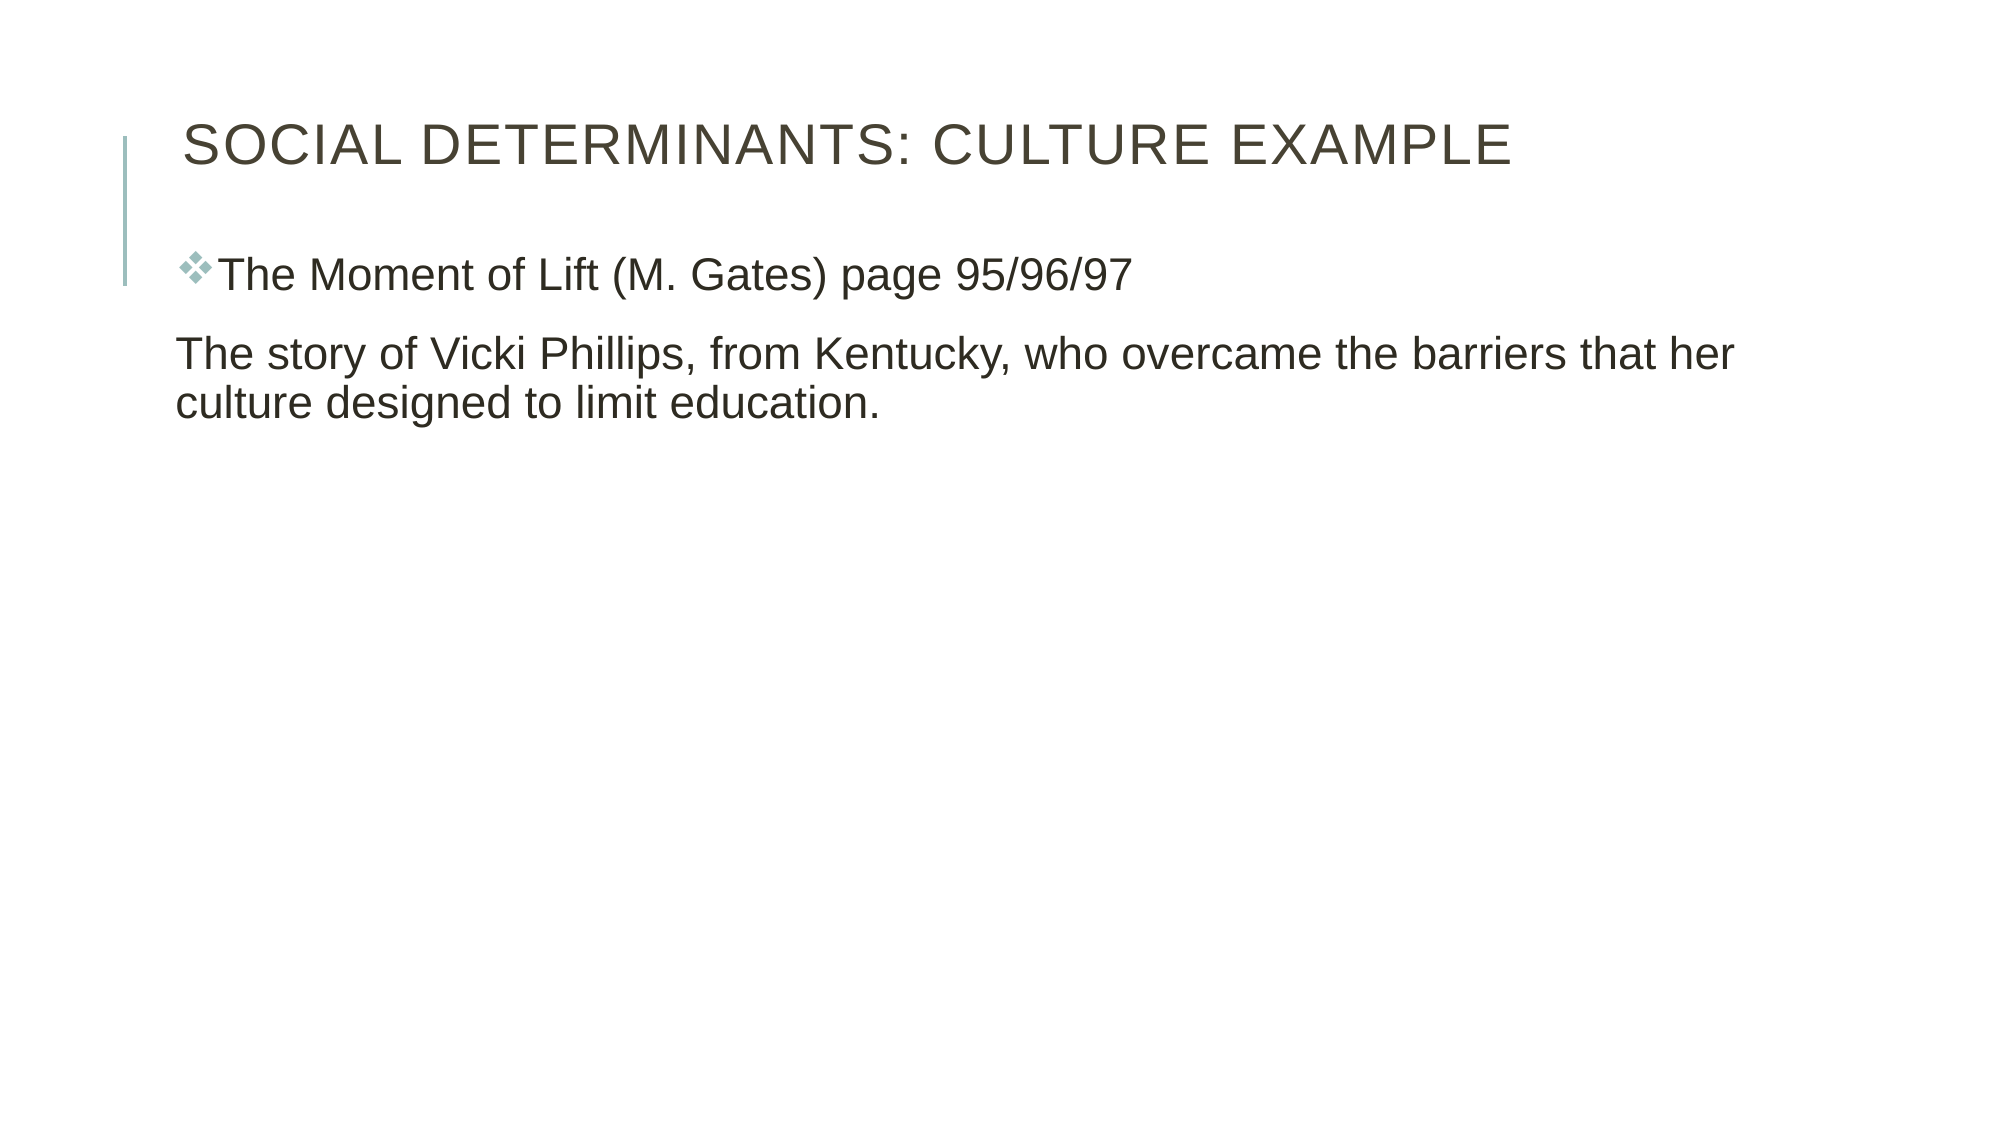

# Social determinants: culture example
The Moment of Lift (M. Gates) page 95/96/97
The story of Vicki Phillips, from Kentucky, who overcame the barriers that her culture designed to limit education.